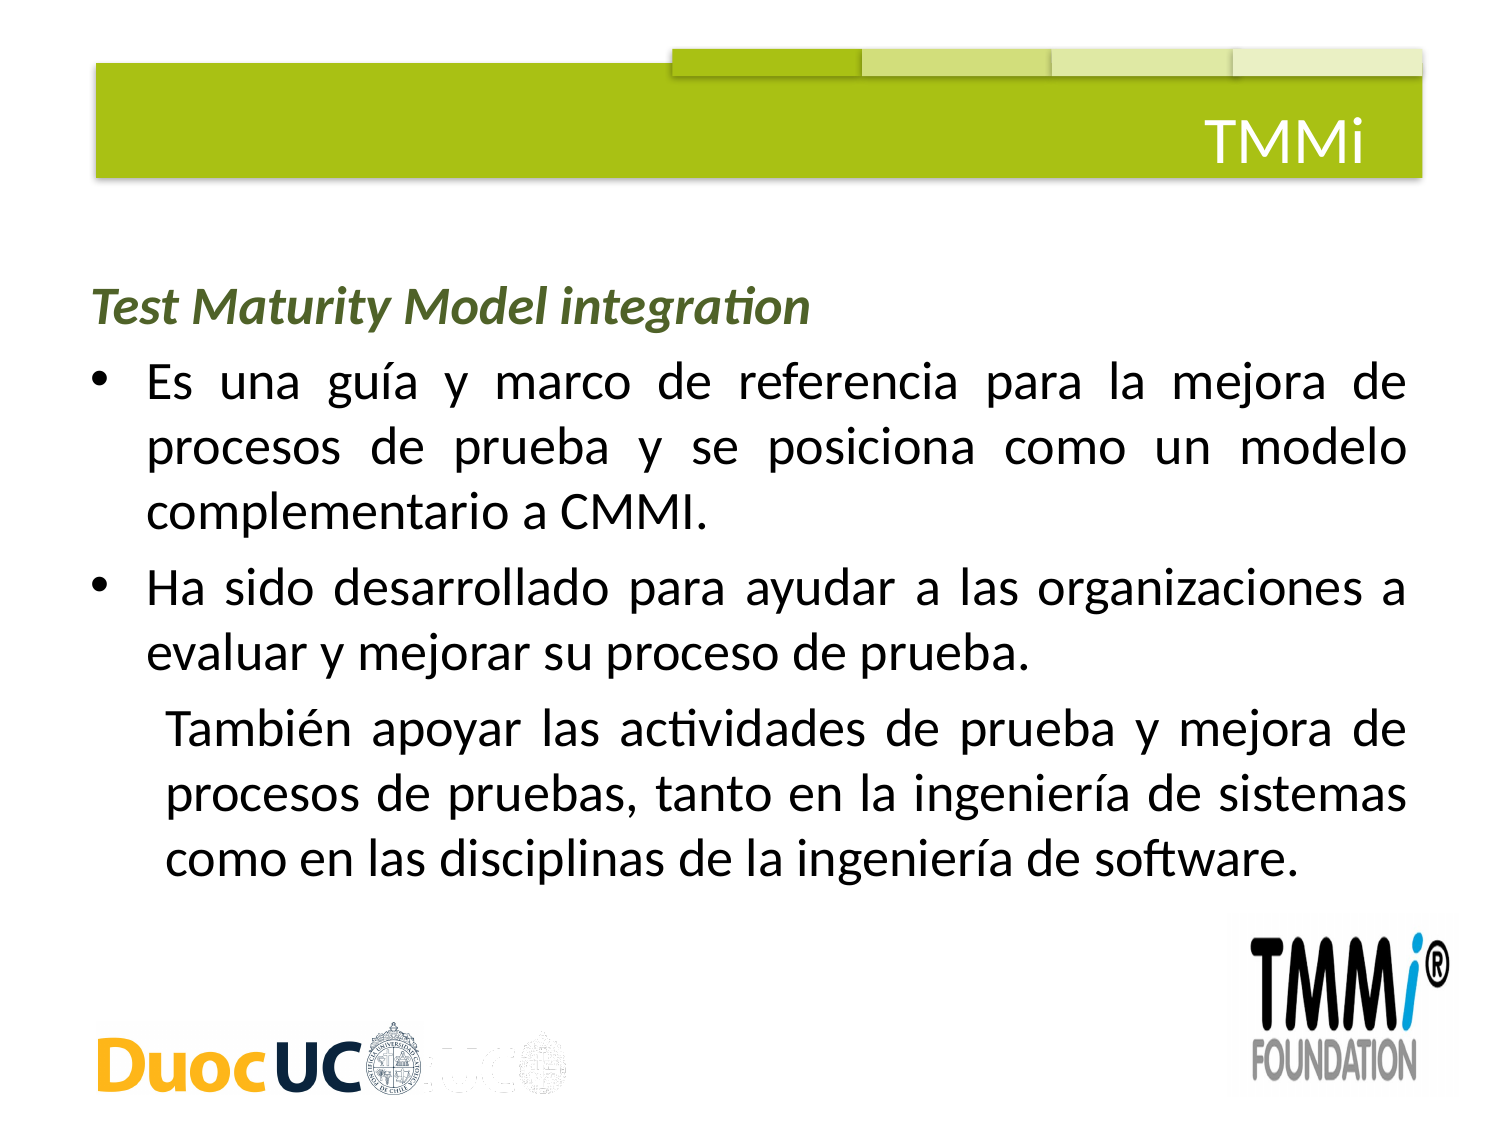

TMMi
Test Maturity Model integration
Es una guía y marco de referencia para la mejora de procesos de prueba y se posiciona como un modelo complementario a CMMI.
Ha sido desarrollado para ayudar a las organizaciones a evaluar y mejorar su proceso de prueba.
También apoyar las actividades de prueba y mejora de procesos de pruebas, tanto en la ingeniería de sistemas como en las disciplinas de la ingeniería de software.